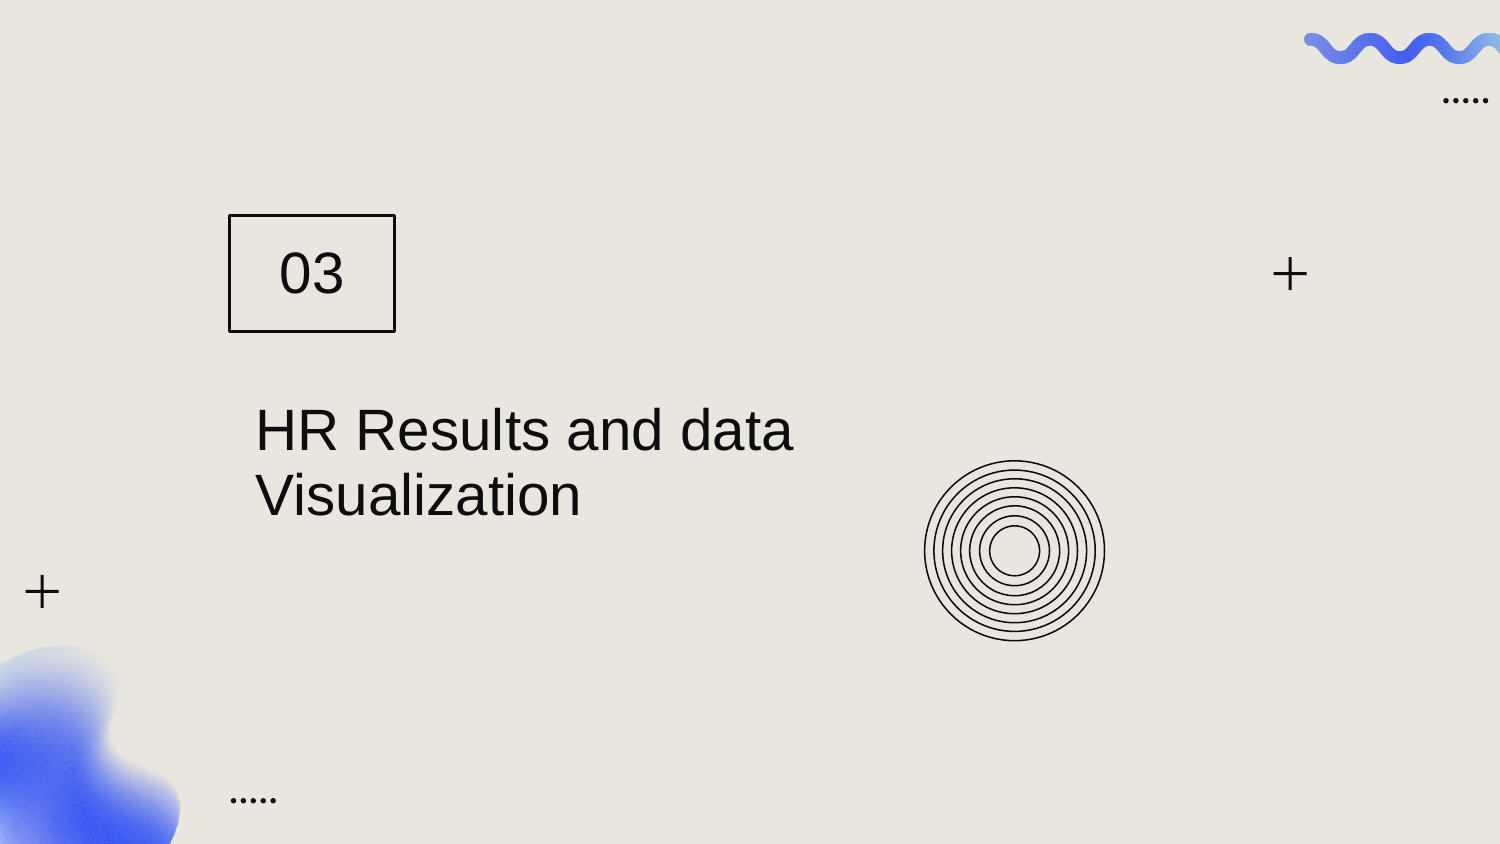

03
# HR Results and data Visualization